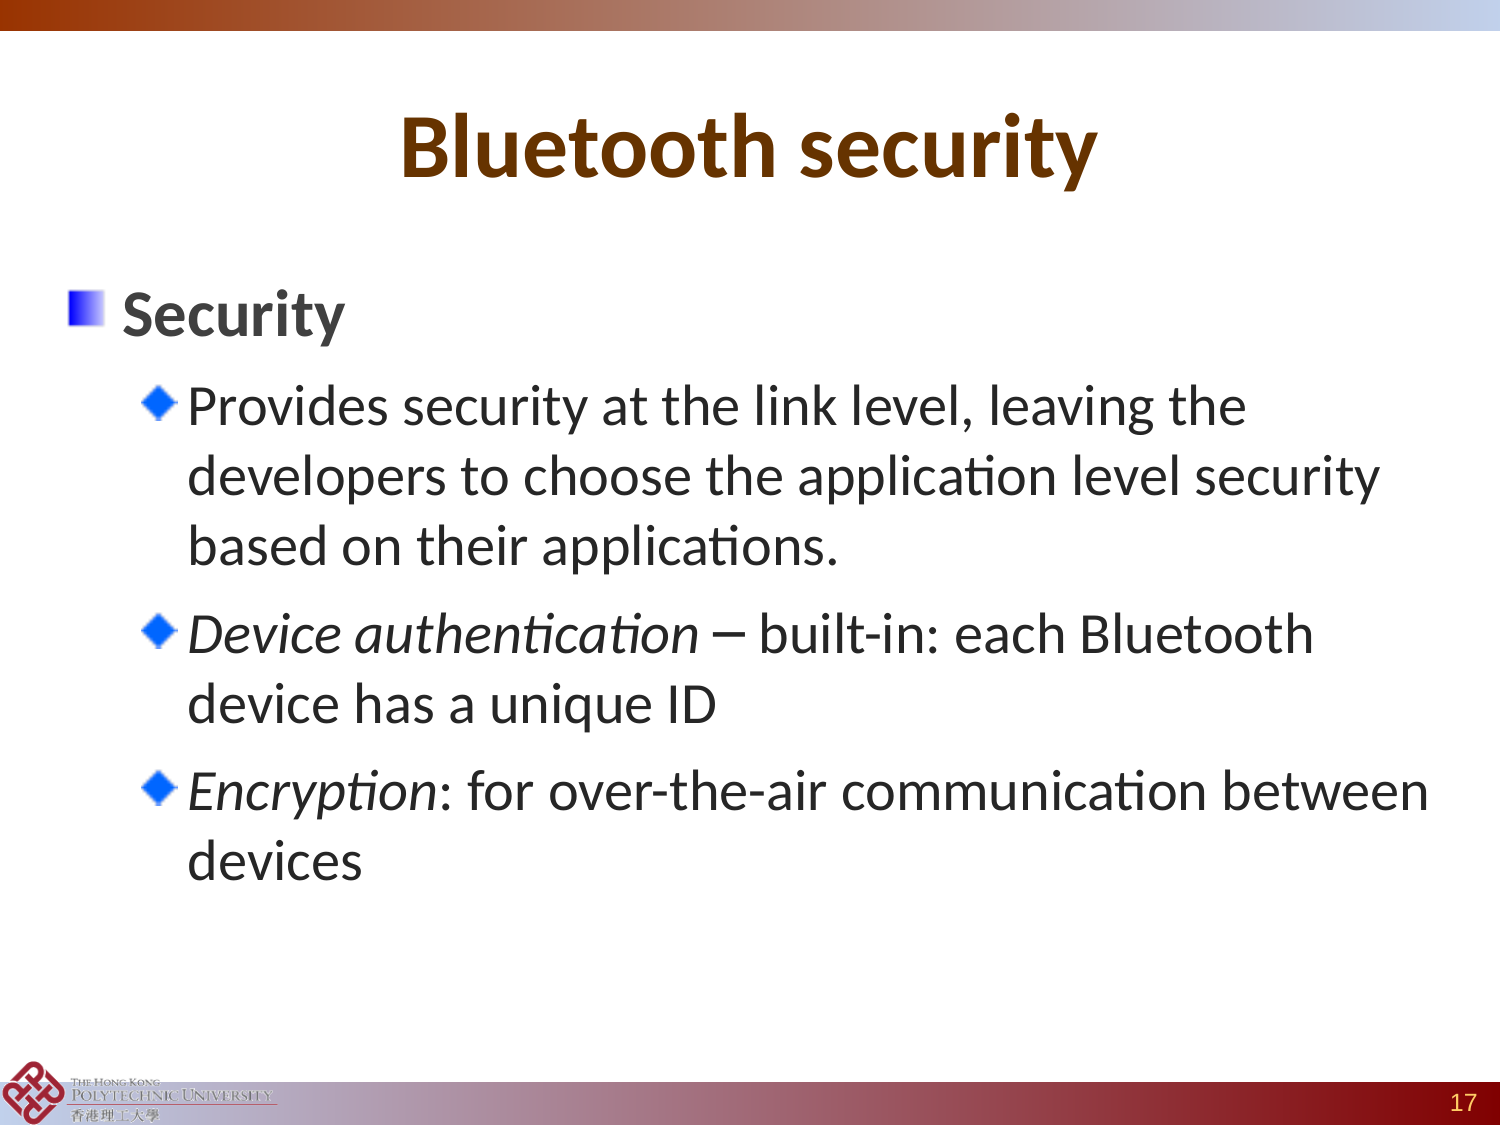

# Bluetooth security
Security
Provides security at the link level, leaving the developers to choose the application level security based on their applications.
Device authentication – built-in: each Bluetooth device has a unique ID
Encryption: for over-the-air communication between devices